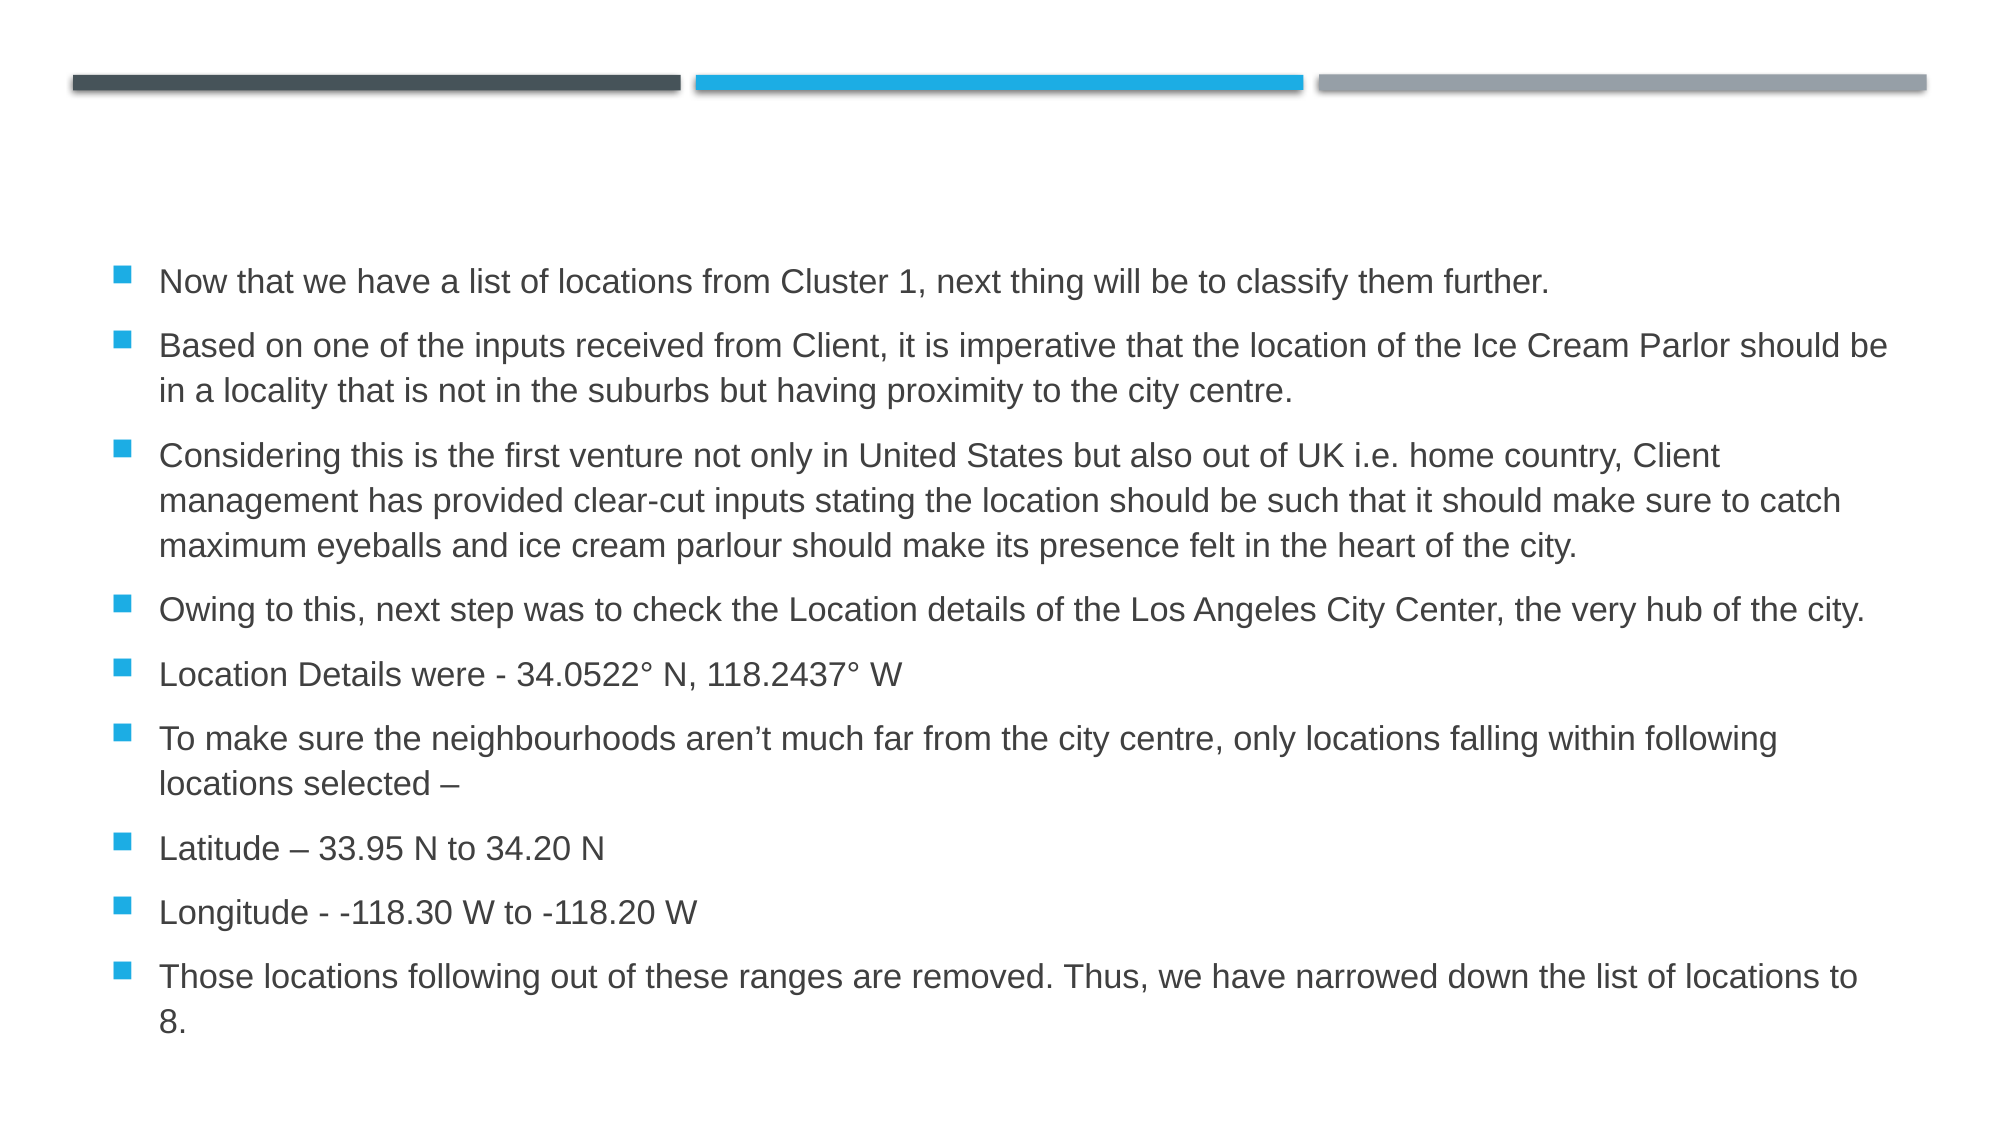

Now that we have a list of locations from Cluster 1, next thing will be to classify them further.
Based on one of the inputs received from Client, it is imperative that the location of the Ice Cream Parlor should be in a locality that is not in the suburbs but having proximity to the city centre.
Considering this is the first venture not only in United States but also out of UK i.e. home country, Client management has provided clear-cut inputs stating the location should be such that it should make sure to catch maximum eyeballs and ice cream parlour should make its presence felt in the heart of the city.
Owing to this, next step was to check the Location details of the Los Angeles City Center, the very hub of the city.
Location Details were - 34.0522° N, 118.2437° W
To make sure the neighbourhoods aren’t much far from the city centre, only locations falling within following locations selected –
Latitude – 33.95 N to 34.20 N
Longitude - -118.30 W to -118.20 W
Those locations following out of these ranges are removed. Thus, we have narrowed down the list of locations to 8.